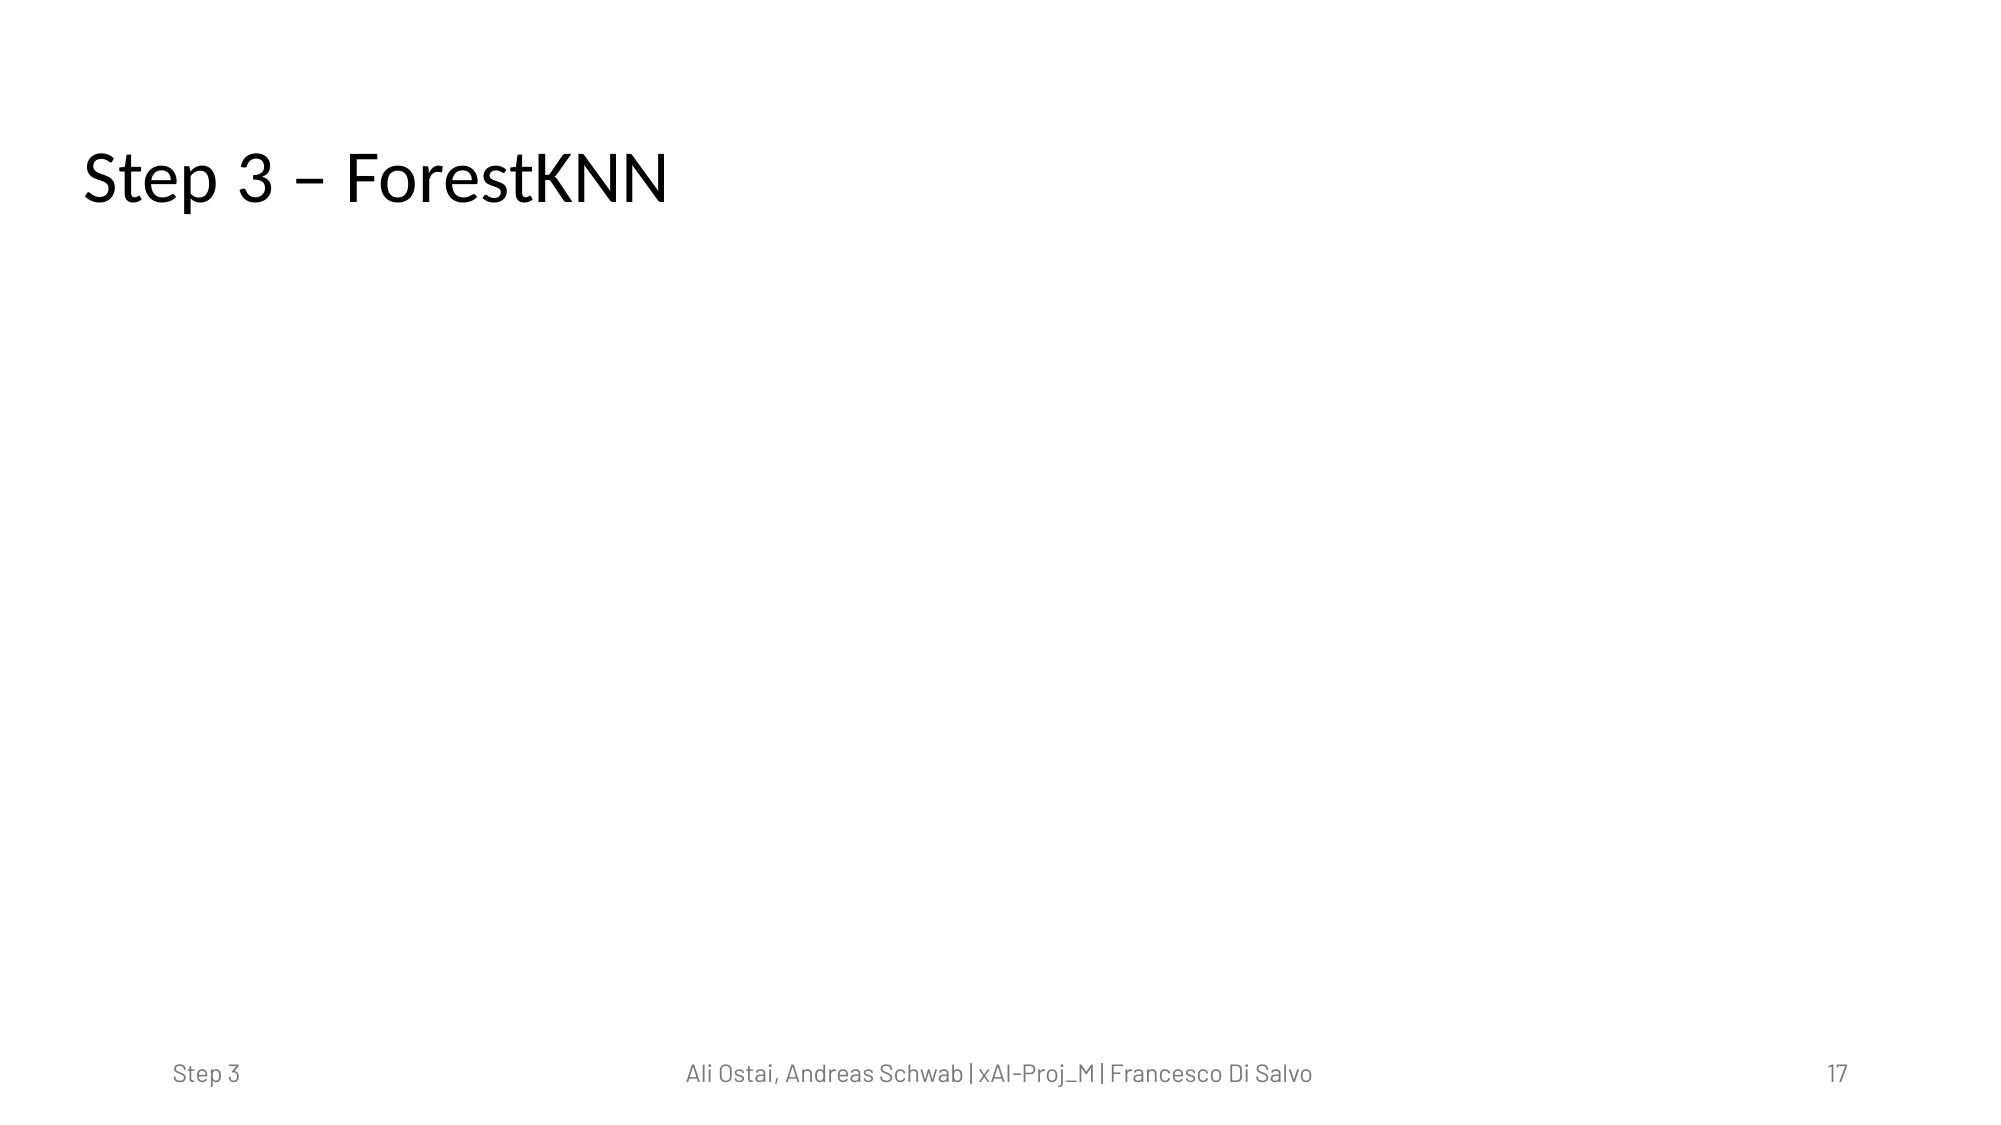

Step 3 – ForestKNN
Step 3
Ali Ostai, Andreas Schwab | xAI-Proj_M | Francesco Di Salvo
17